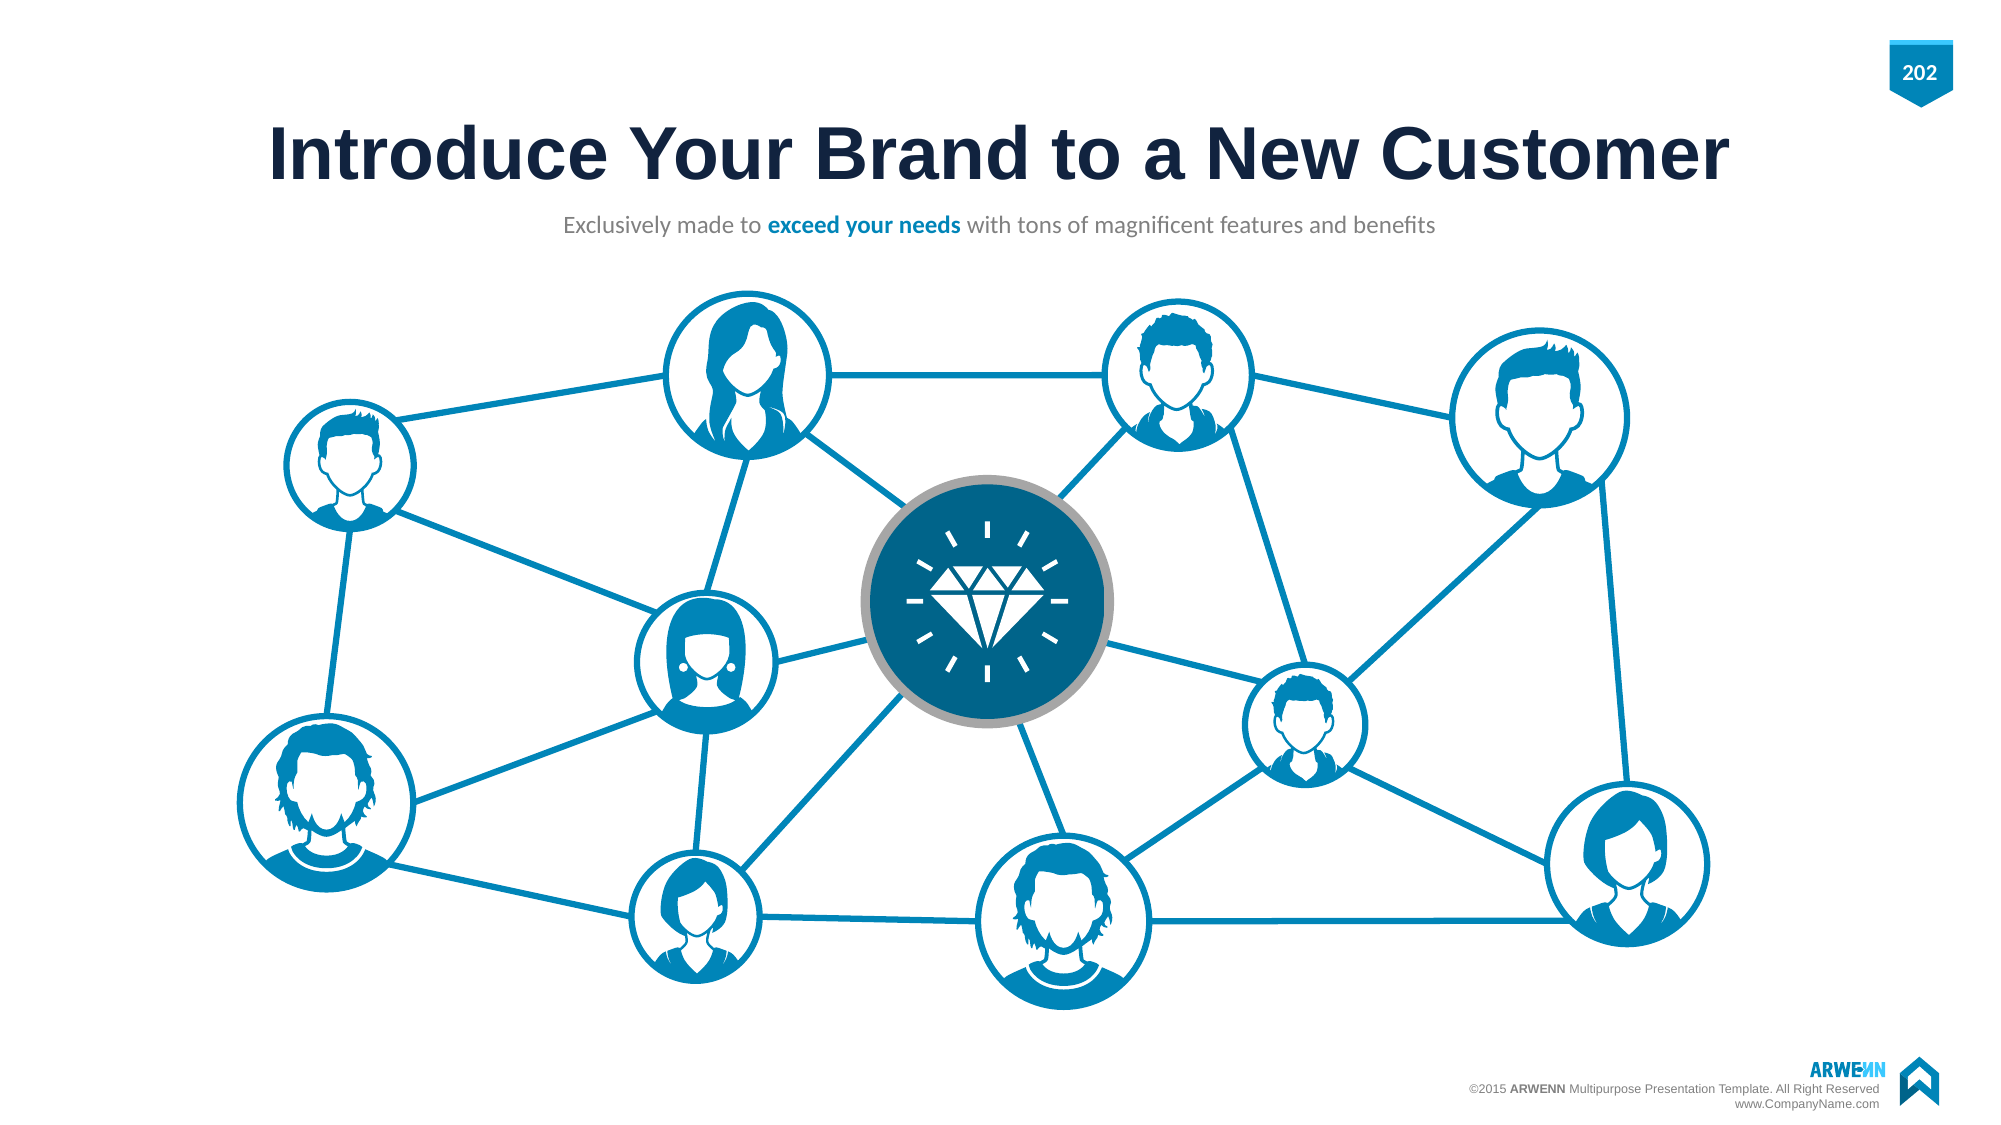

# Introduce Your Brand to a New Customer
Exclusively made to exceed your needs with tons of magnificent features and benefits